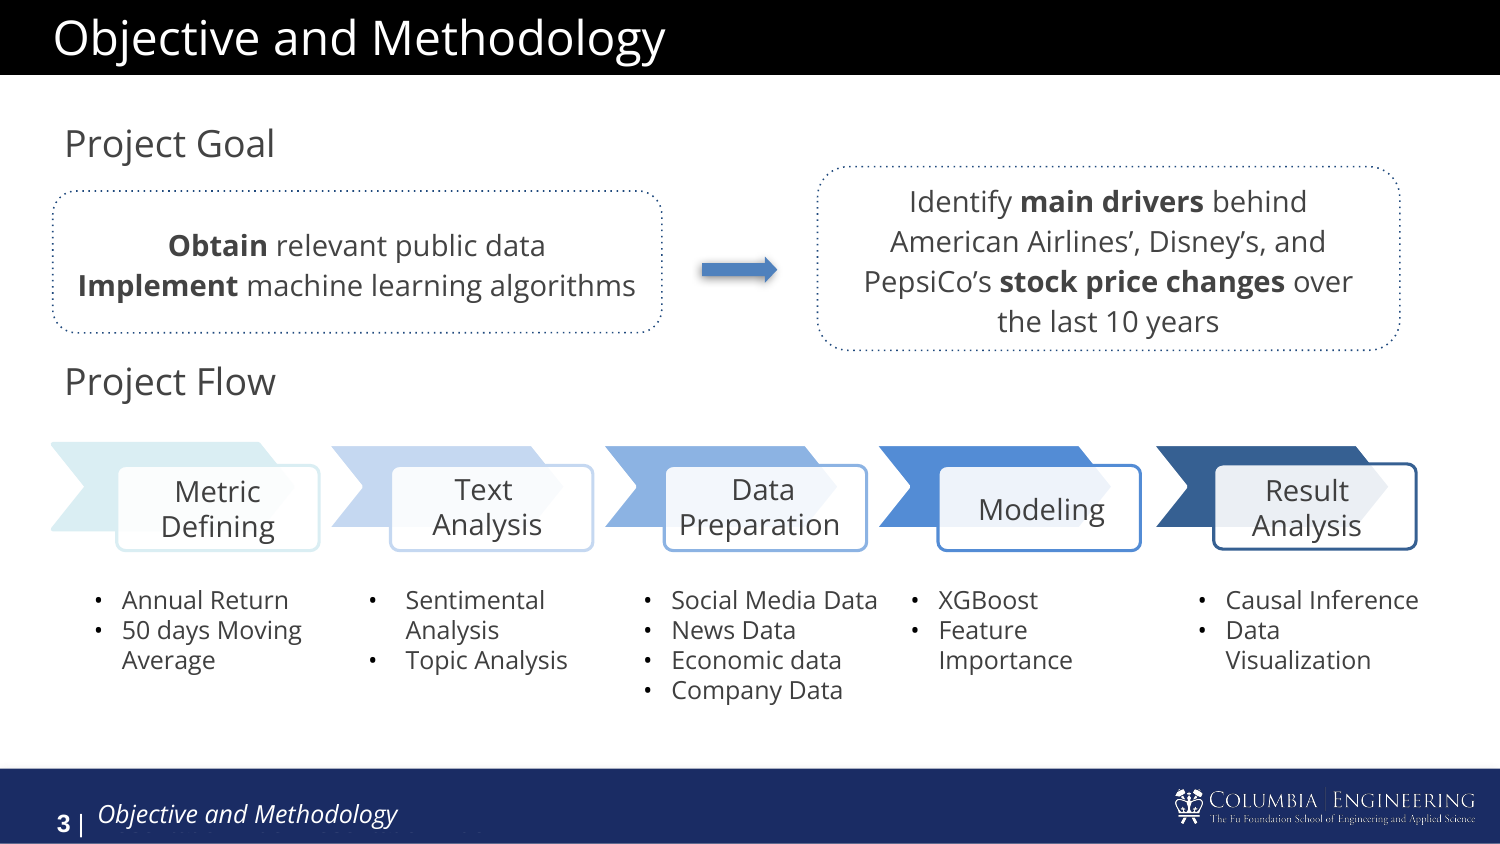

# Objective and Methodology
Project Goal
Identify main drivers behind American Airlines’, Disney’s, and PepsiCo’s stock price changes over the last 10 years
Obtain relevant public data
Implement machine learning algorithms

Project Flow

Data
Preparation
Text
Analysis
Result Analysis

Metric
Defining

Modeling
Annual Return
50 days Moving Average
Sentimental Analysis
Topic Analysis
XGBoost
Feature Importance
Causal Inference
Data Visualization

Social Media Data
News Data
Economic data
Company Data
Objective and Methodology